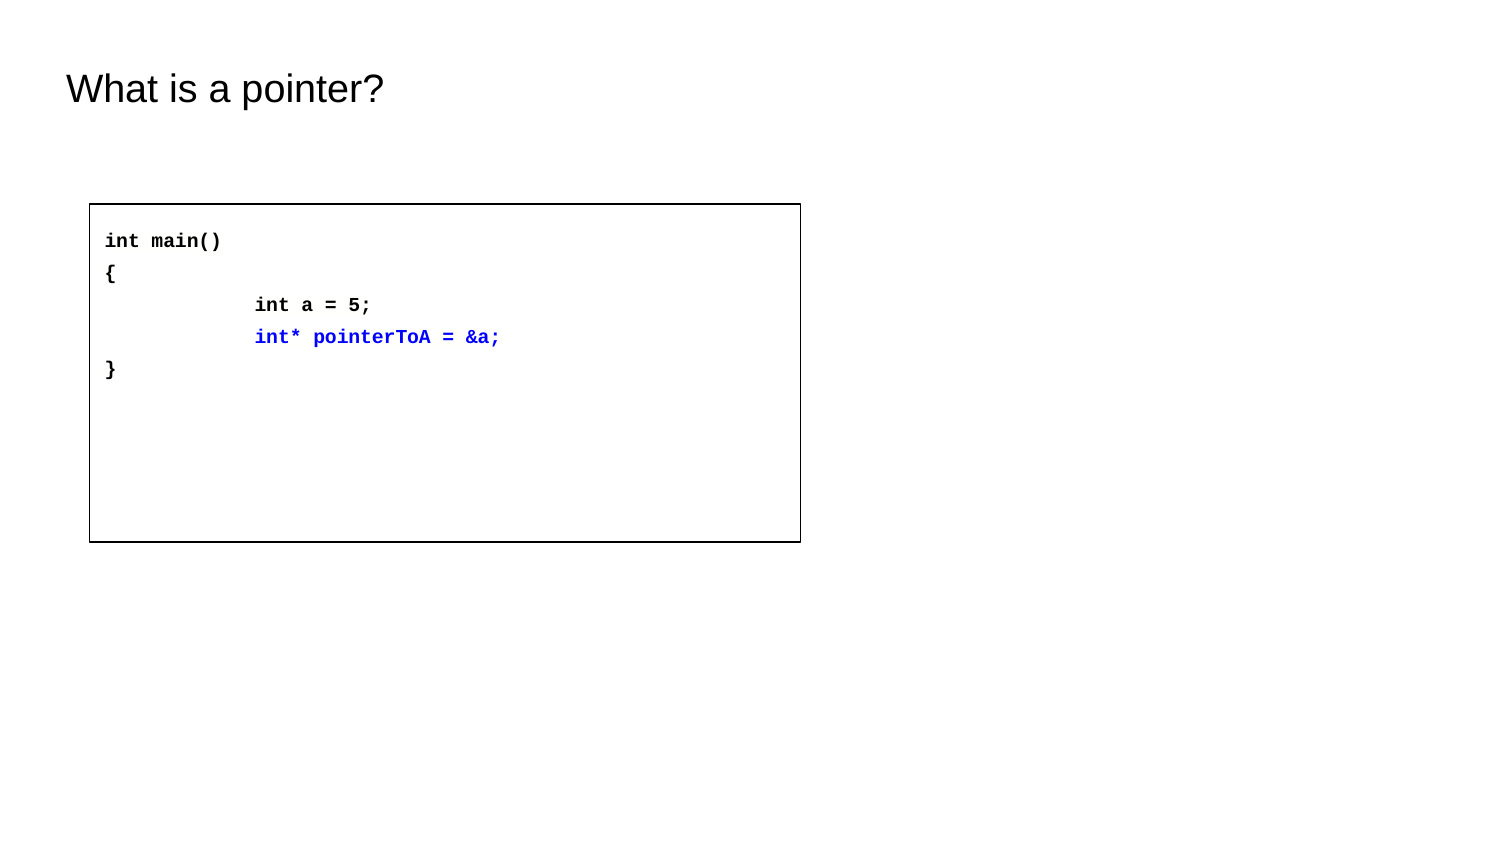

# What is a pointer?
int main()
{
	int a = 5;
	int* pointerToA = &a;
}